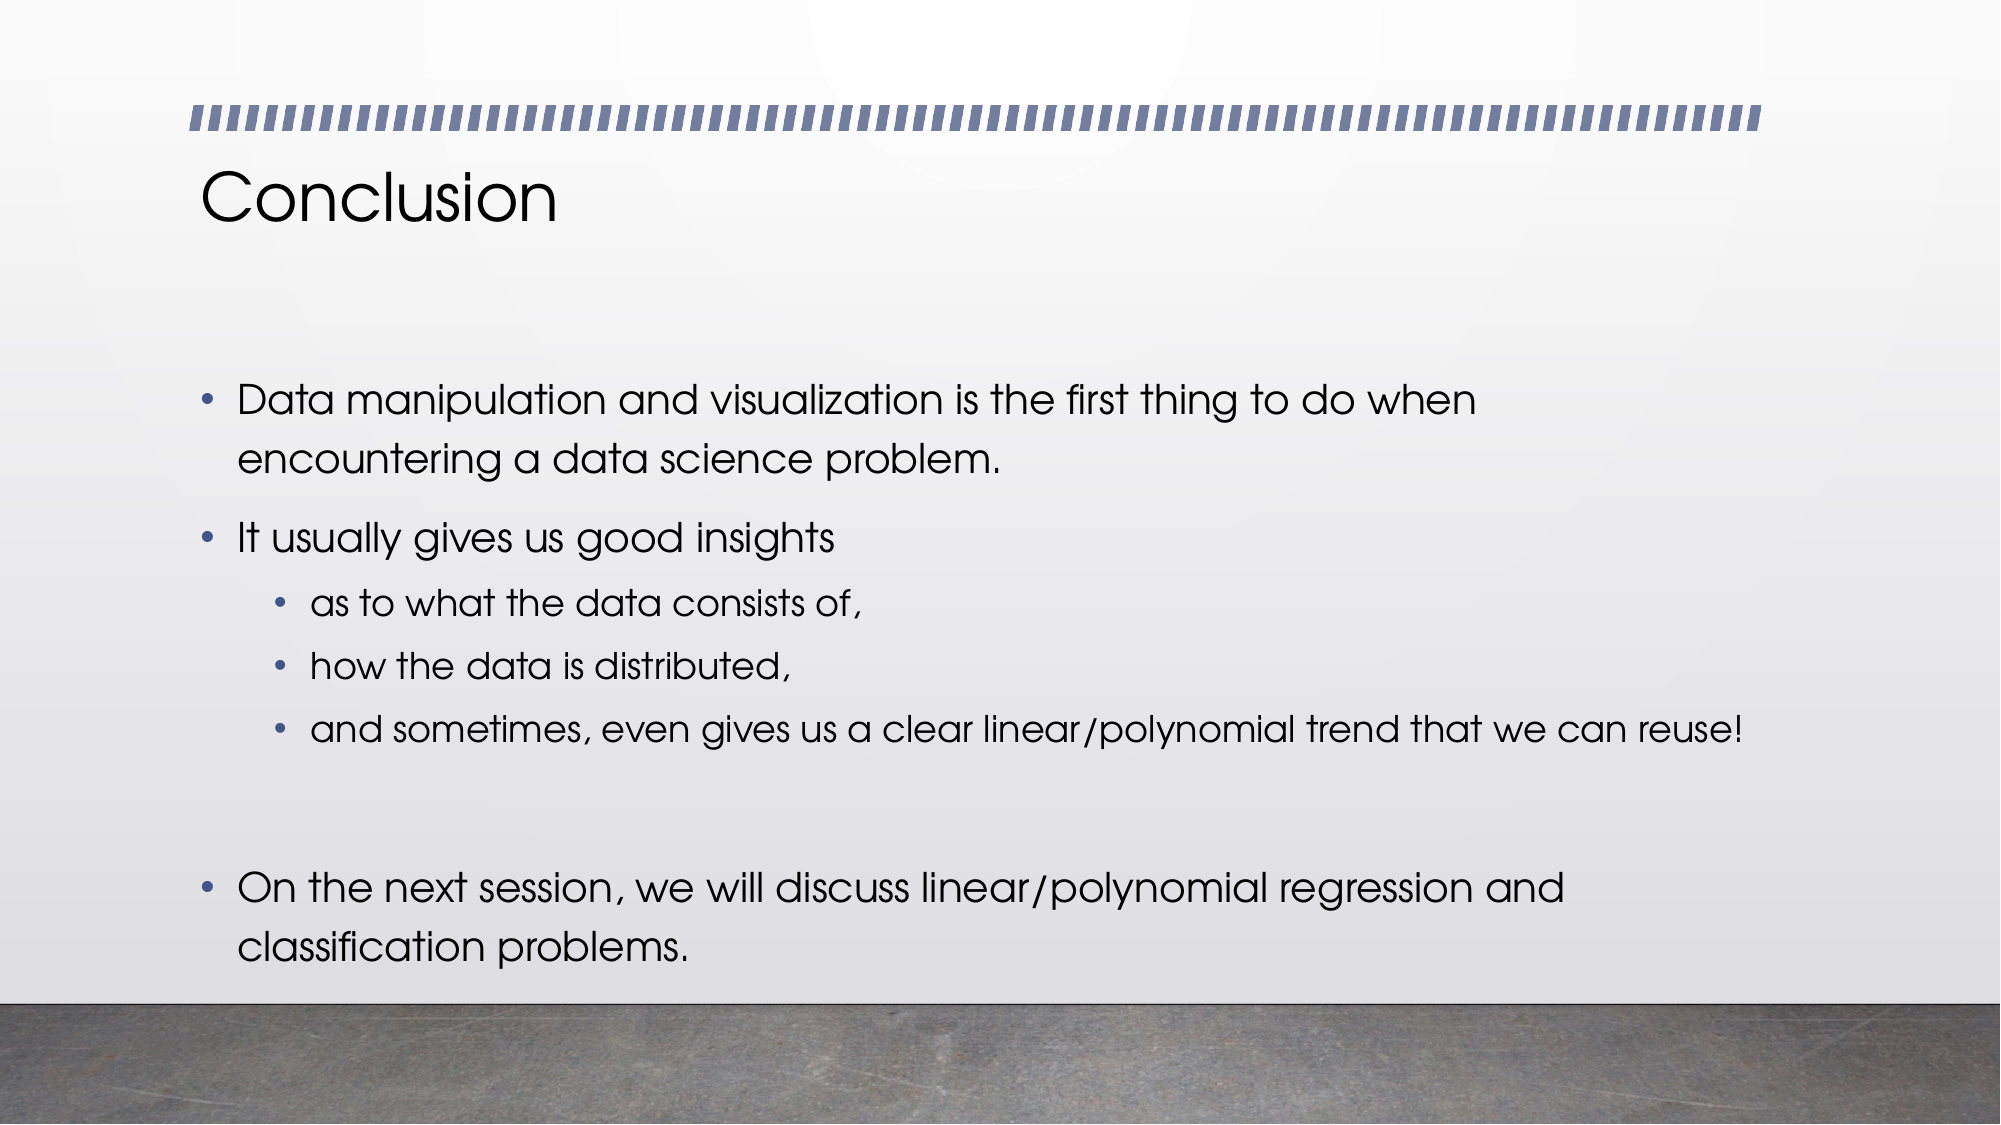

# Conclusion
Data manipulation and visualization is the first thing to do when encountering a data science problem.
It usually gives us good insights
as to what the data consists of,
how the data is distributed,
and sometimes, even gives us a clear linear/polynomial trend that we can reuse!

On the next session, we will discuss linear/polynomial regression and classification problems.